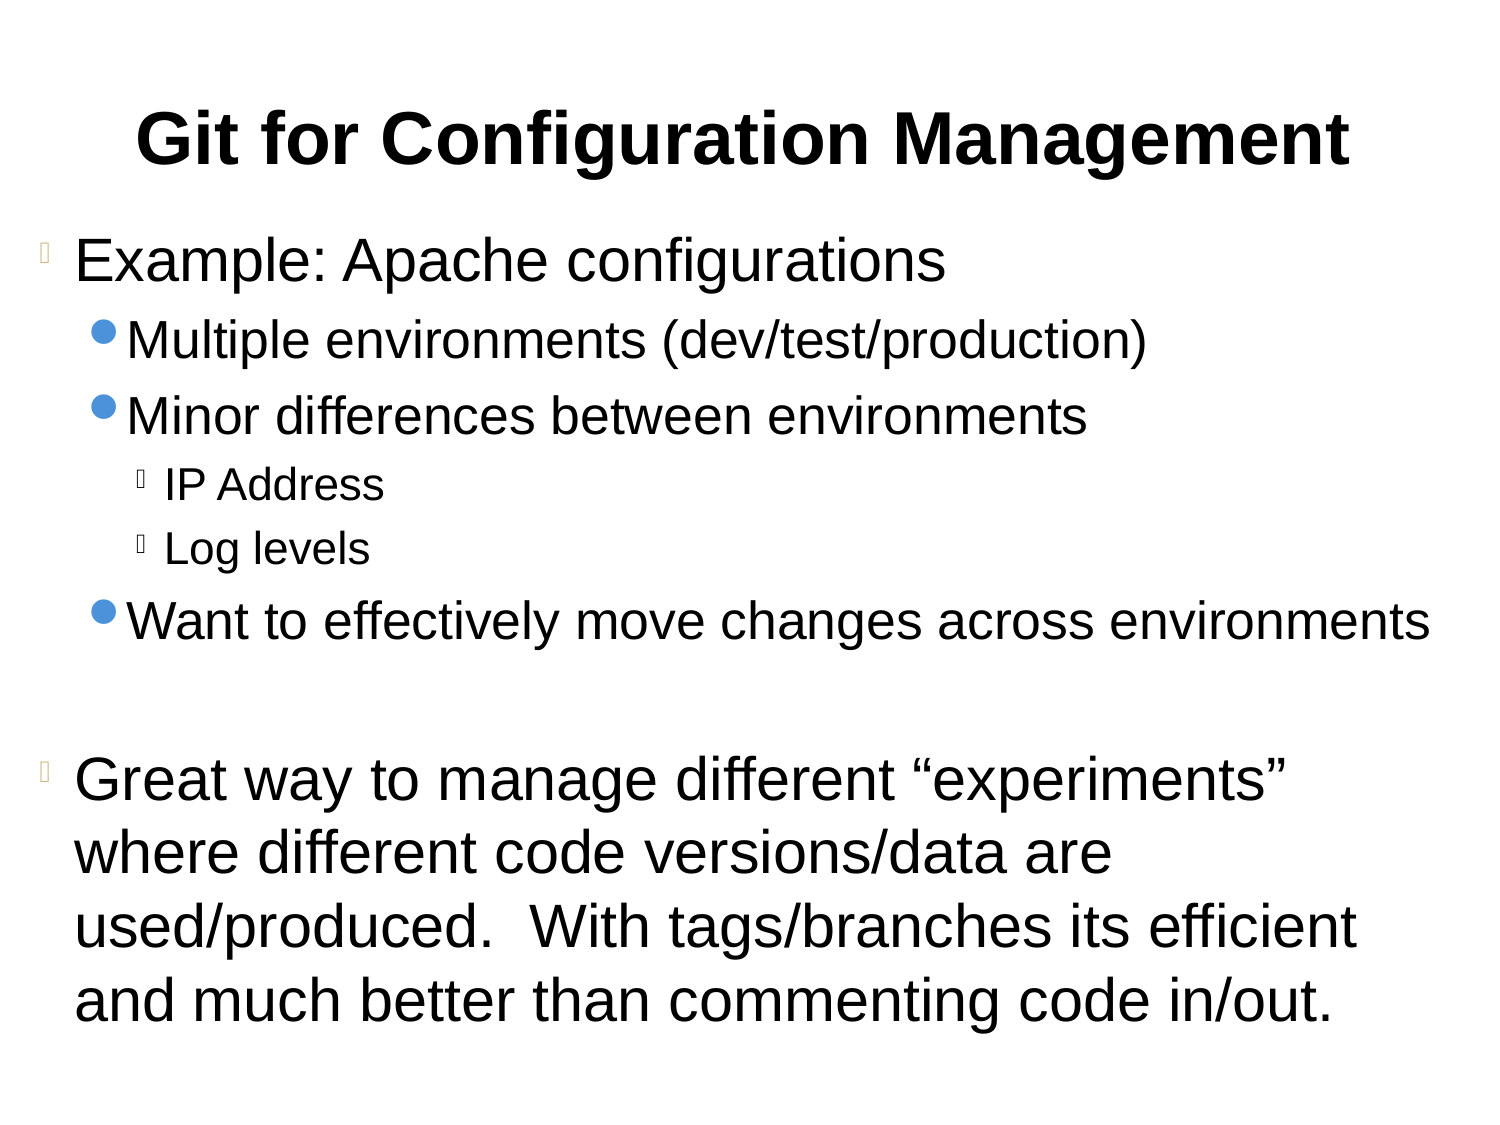

Git for Configuration Management
Example: Apache configurations
Multiple environments (dev/test/production)
Minor differences between environments
IP Address
Log levels
Want to effectively move changes across environments

Great way to manage different “experiments” where different code versions/data are used/produced.  With tags/branches its efficient and much better than commenting code in/out.